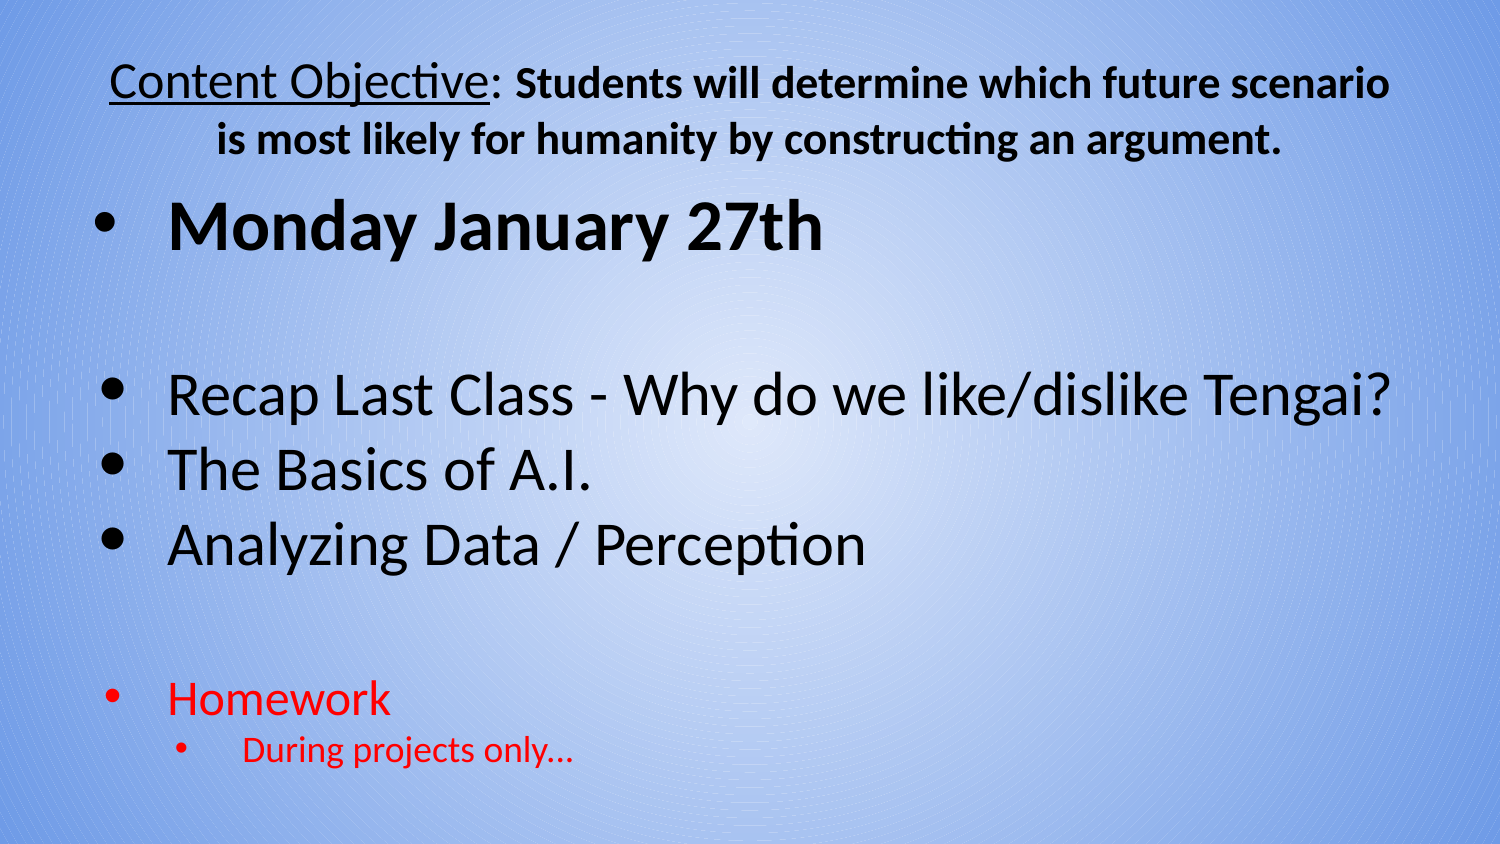

Content Objective: Students will determine which future scenario is most likely for humanity by constructing an argument.
Monday January 27th

Recap Last Class - Why do we like/dislike Tengai?
The Basics of A.I.
Analyzing Data / Perception

Homework
During projects only...